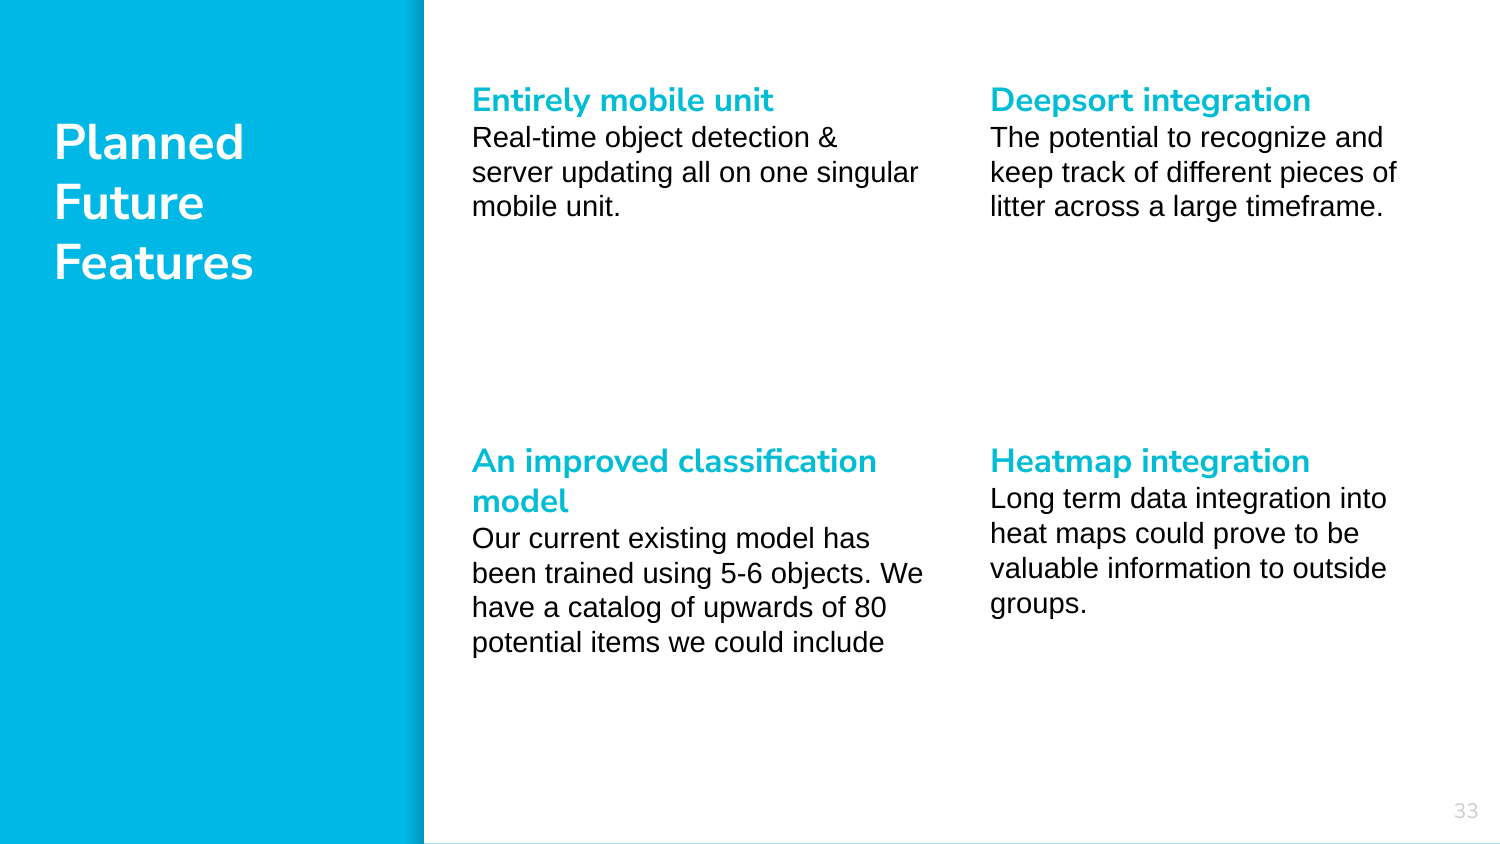

Entirely mobile unit
Real-time object detection & server updating all on one singular mobile unit.
Deepsort integration
The potential to recognize and keep track of different pieces of litter across a large timeframe.
# Planned Future Features
An improved classification model
Our current existing model has been trained using 5-6 objects. We have a catalog of upwards of 80 potential items we could include
Heatmap integration
Long term data integration into heat maps could prove to be valuable information to outside groups.

33